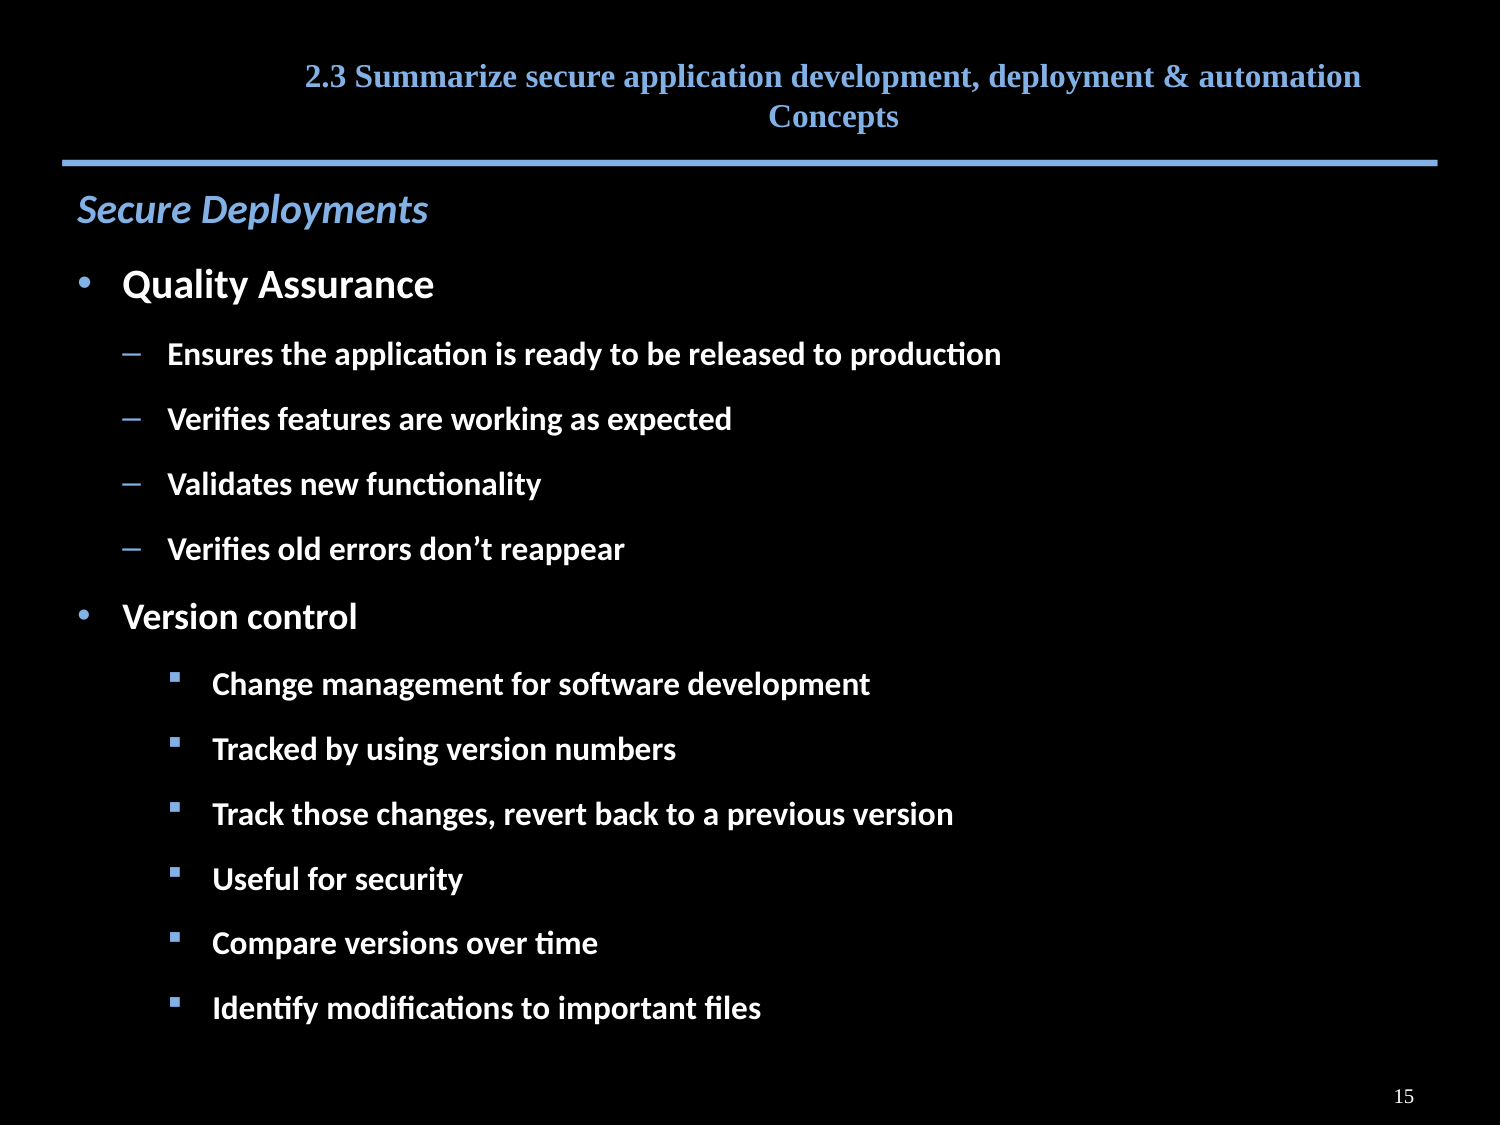

# 2.3 Summarize secure application development, deployment & automation Concepts
Secure Deployments
Quality Assurance
Ensures the application is ready to be released to production
Verifies features are working as expected
Validates new functionality
Verifies old errors don’t reappear
Version control
Change management for software development
Tracked by using version numbers
Track those changes, revert back to a previous version
Useful for security
Compare versions over time
Identify modifications to important files

15